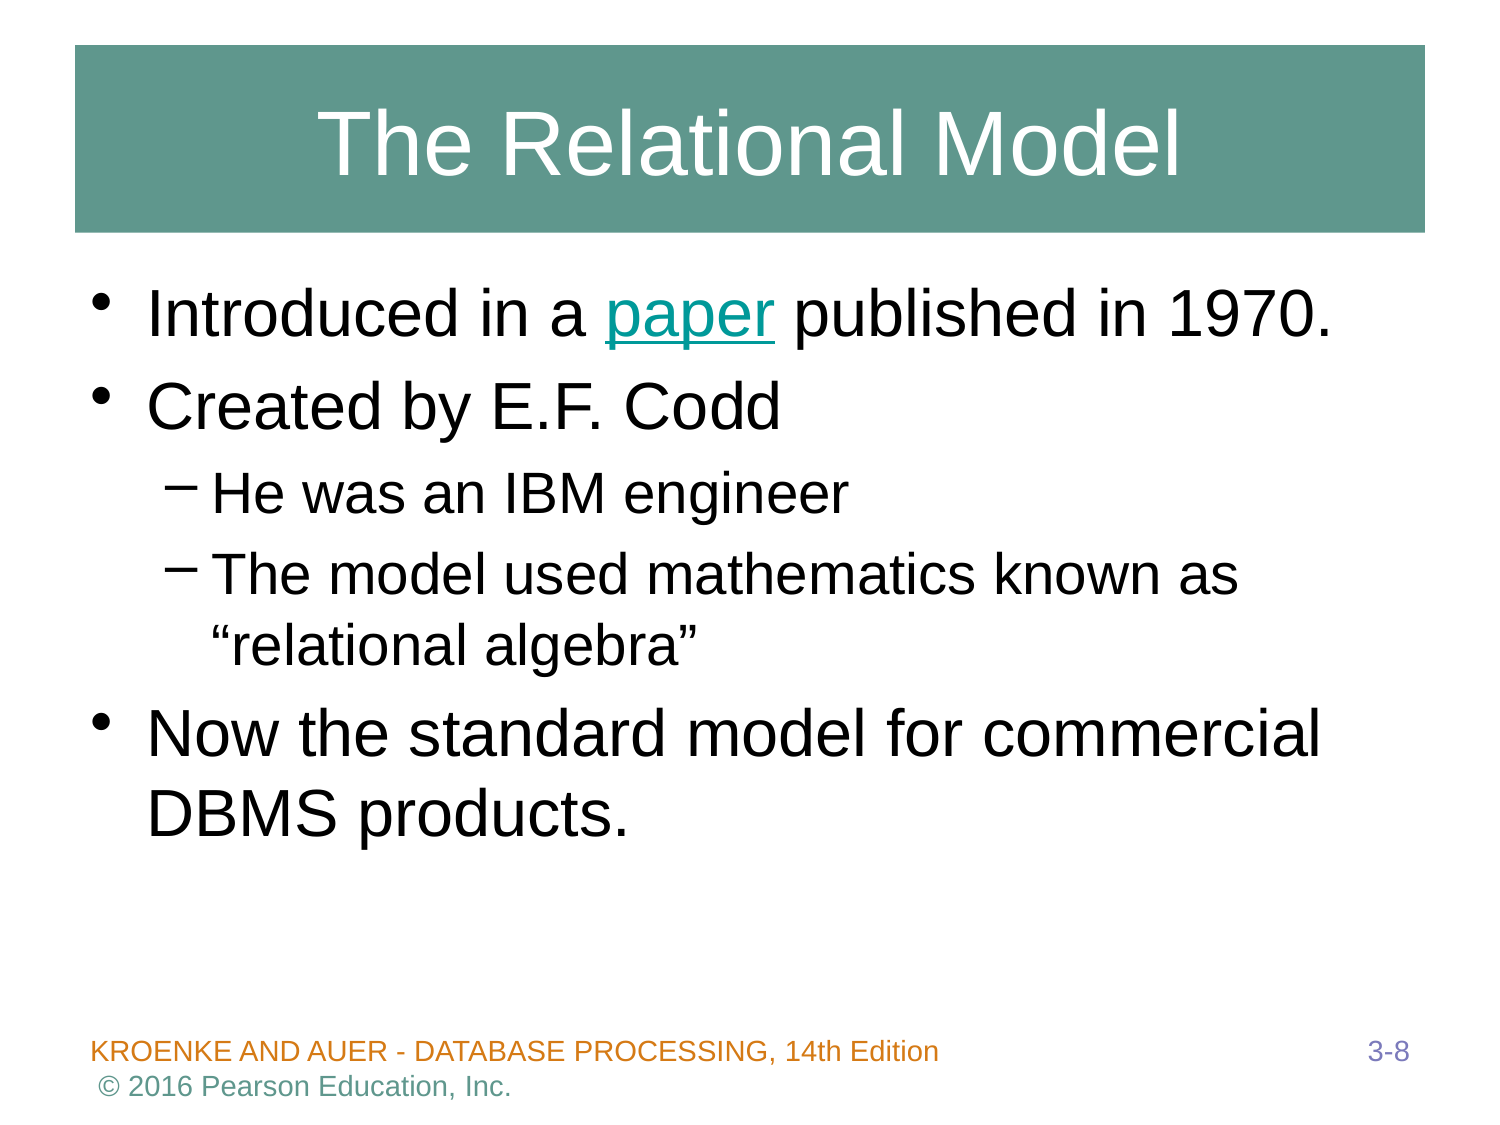

# The Relational Model
Introduced in a paper published in 1970.
Created by E.F. Codd
He was an IBM engineer
The model used mathematics known as “relational algebra”
Now the standard model for commercial DBMS products.

3-8

KROENKE AND AUER - DATABASE PROCESSING, 14th Edition  © 2016 Pearson Education, Inc.